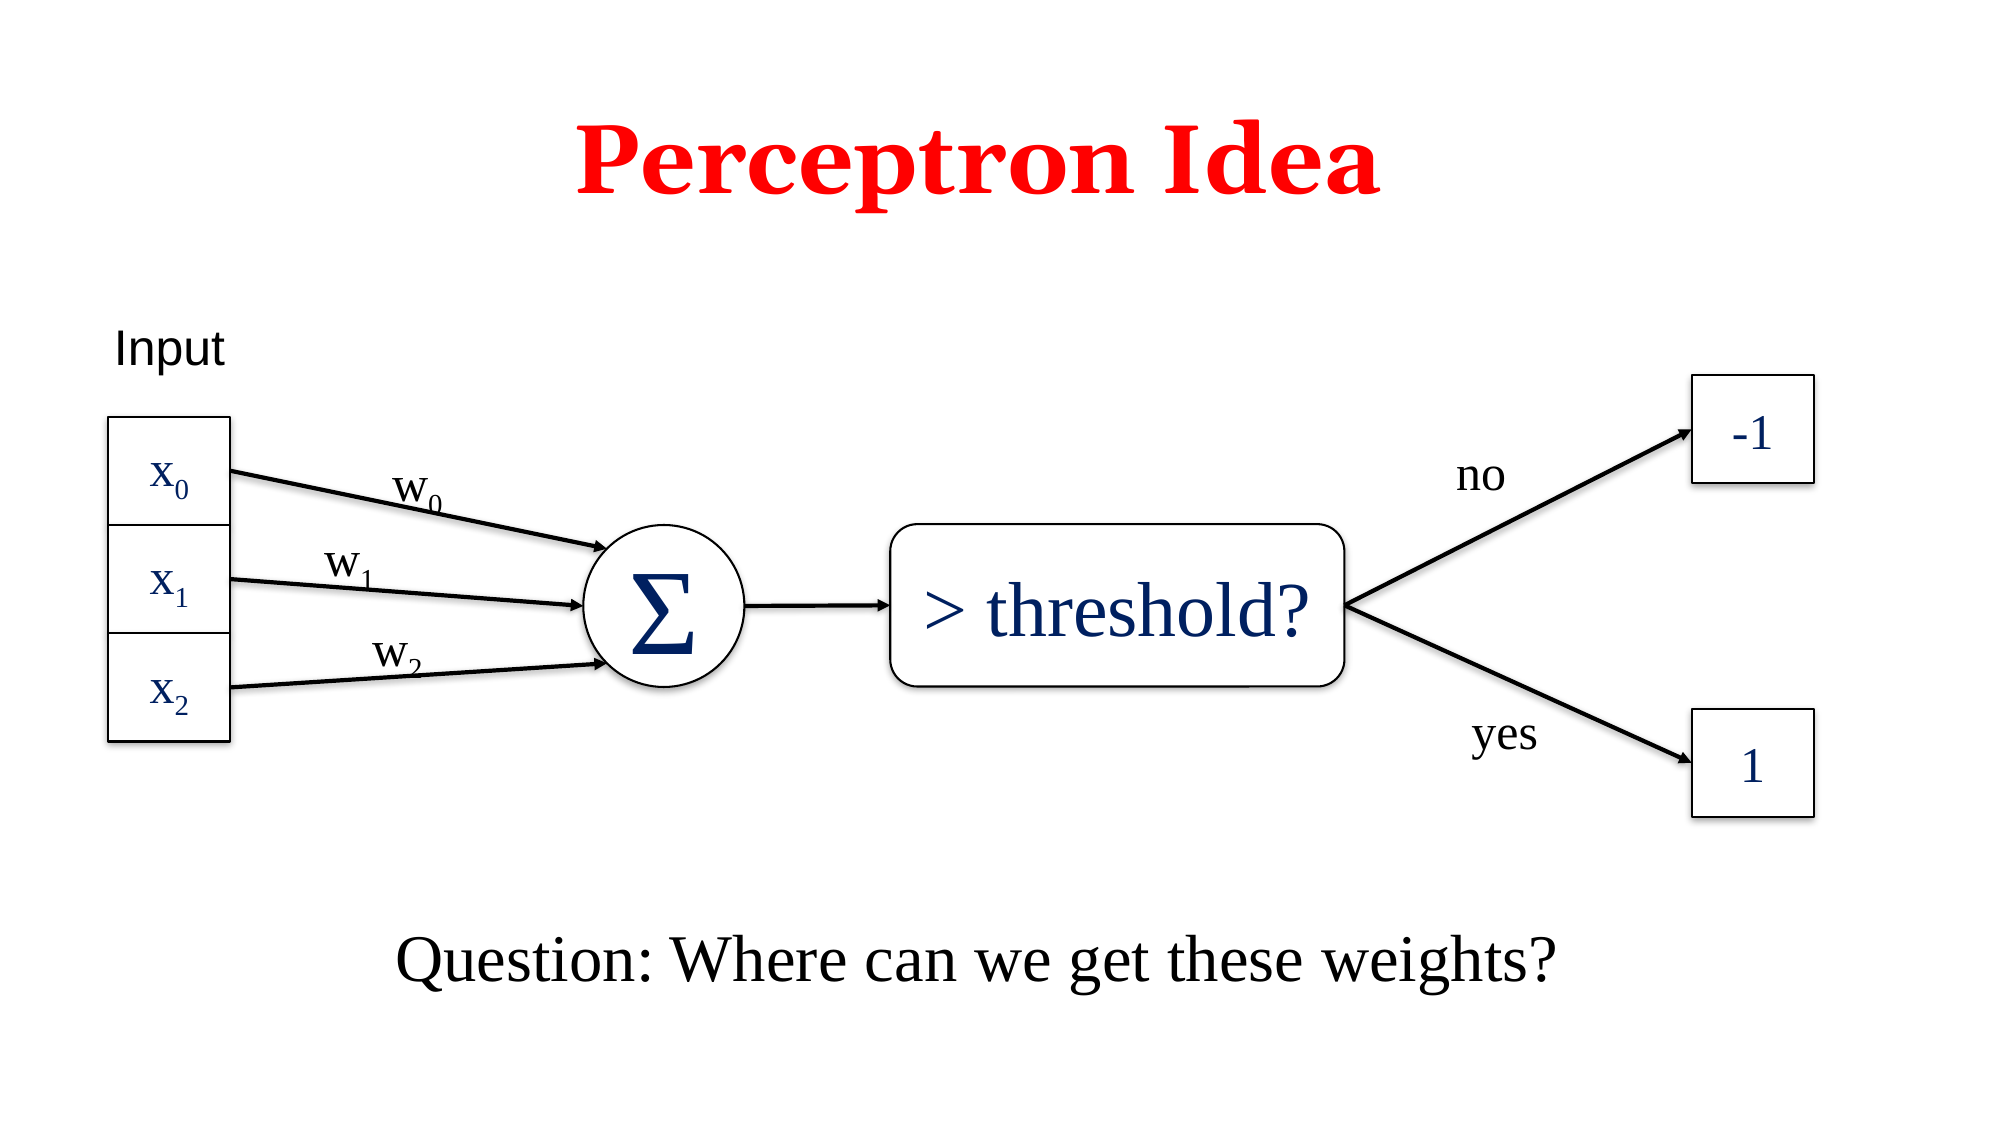

# Perceptron Idea
Input
-1
x0
no
w0
w1
> threshold?
x1
Σ
w2
x2
yes
1
Question: Where can we get these weights?